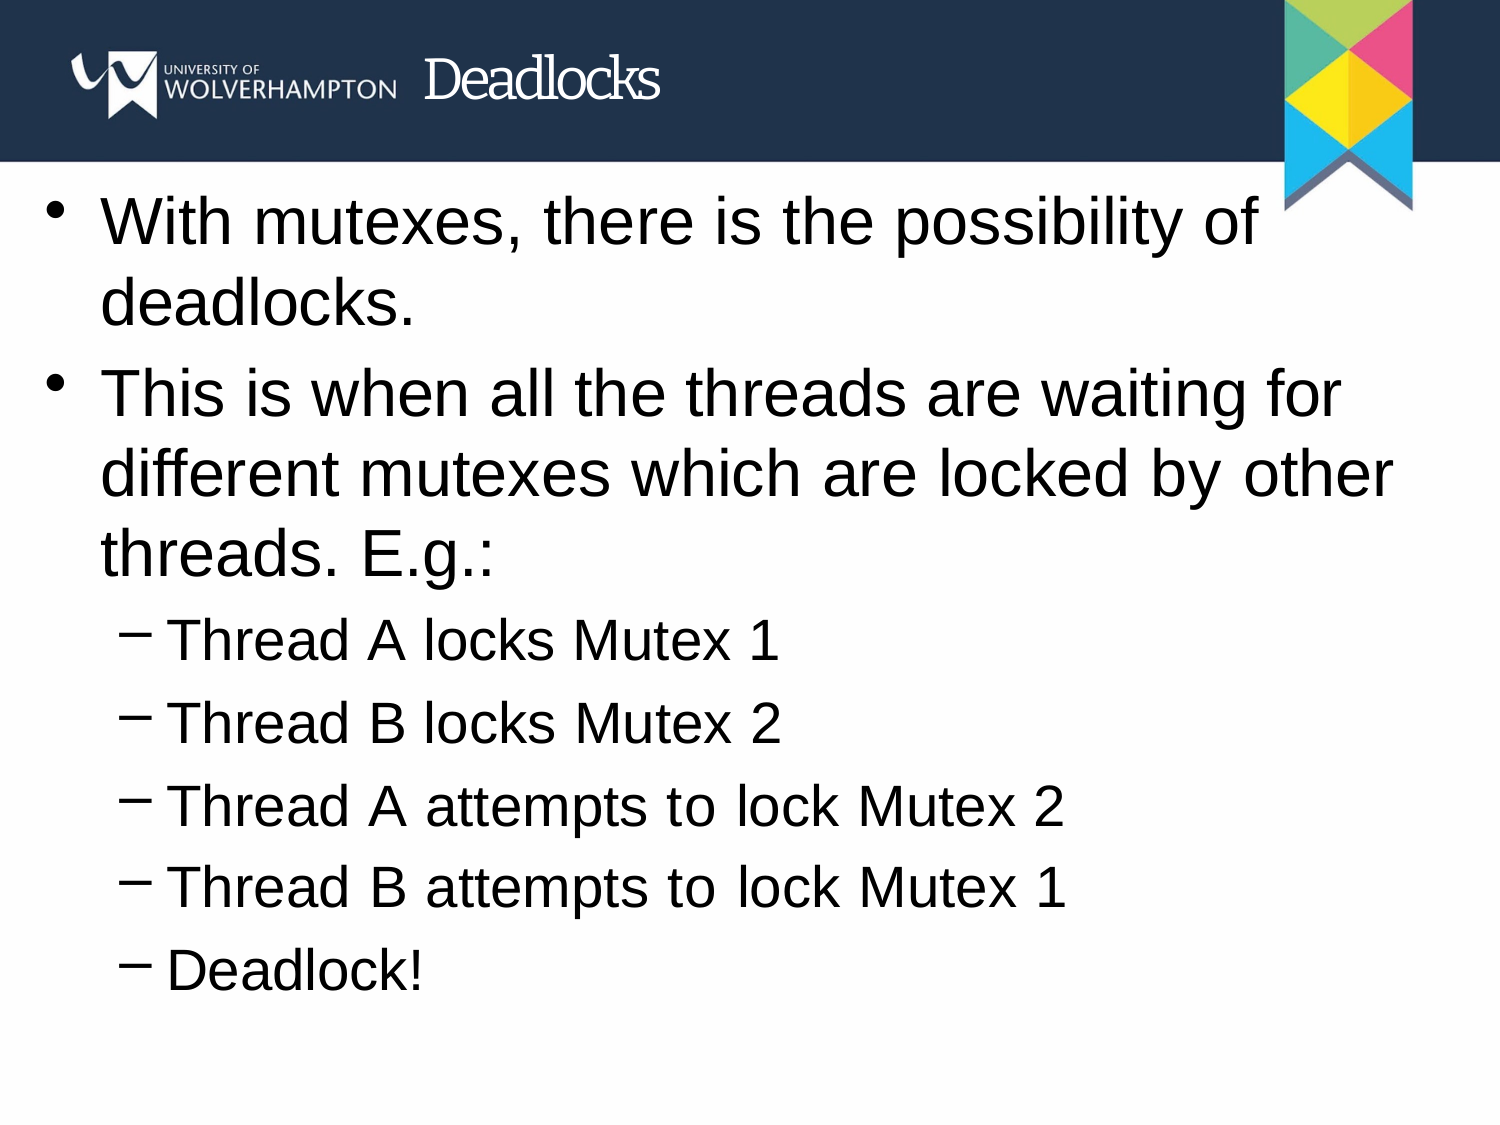

# Deadlocks
With mutexes, there is the possibility of deadlocks.
This is when all the threads are waiting for different mutexes which are locked by other threads. E.g.:
Thread A locks Mutex 1
Thread B locks Mutex 2
Thread A attempts to lock Mutex 2
Thread B attempts to lock Mutex 1
Deadlock!